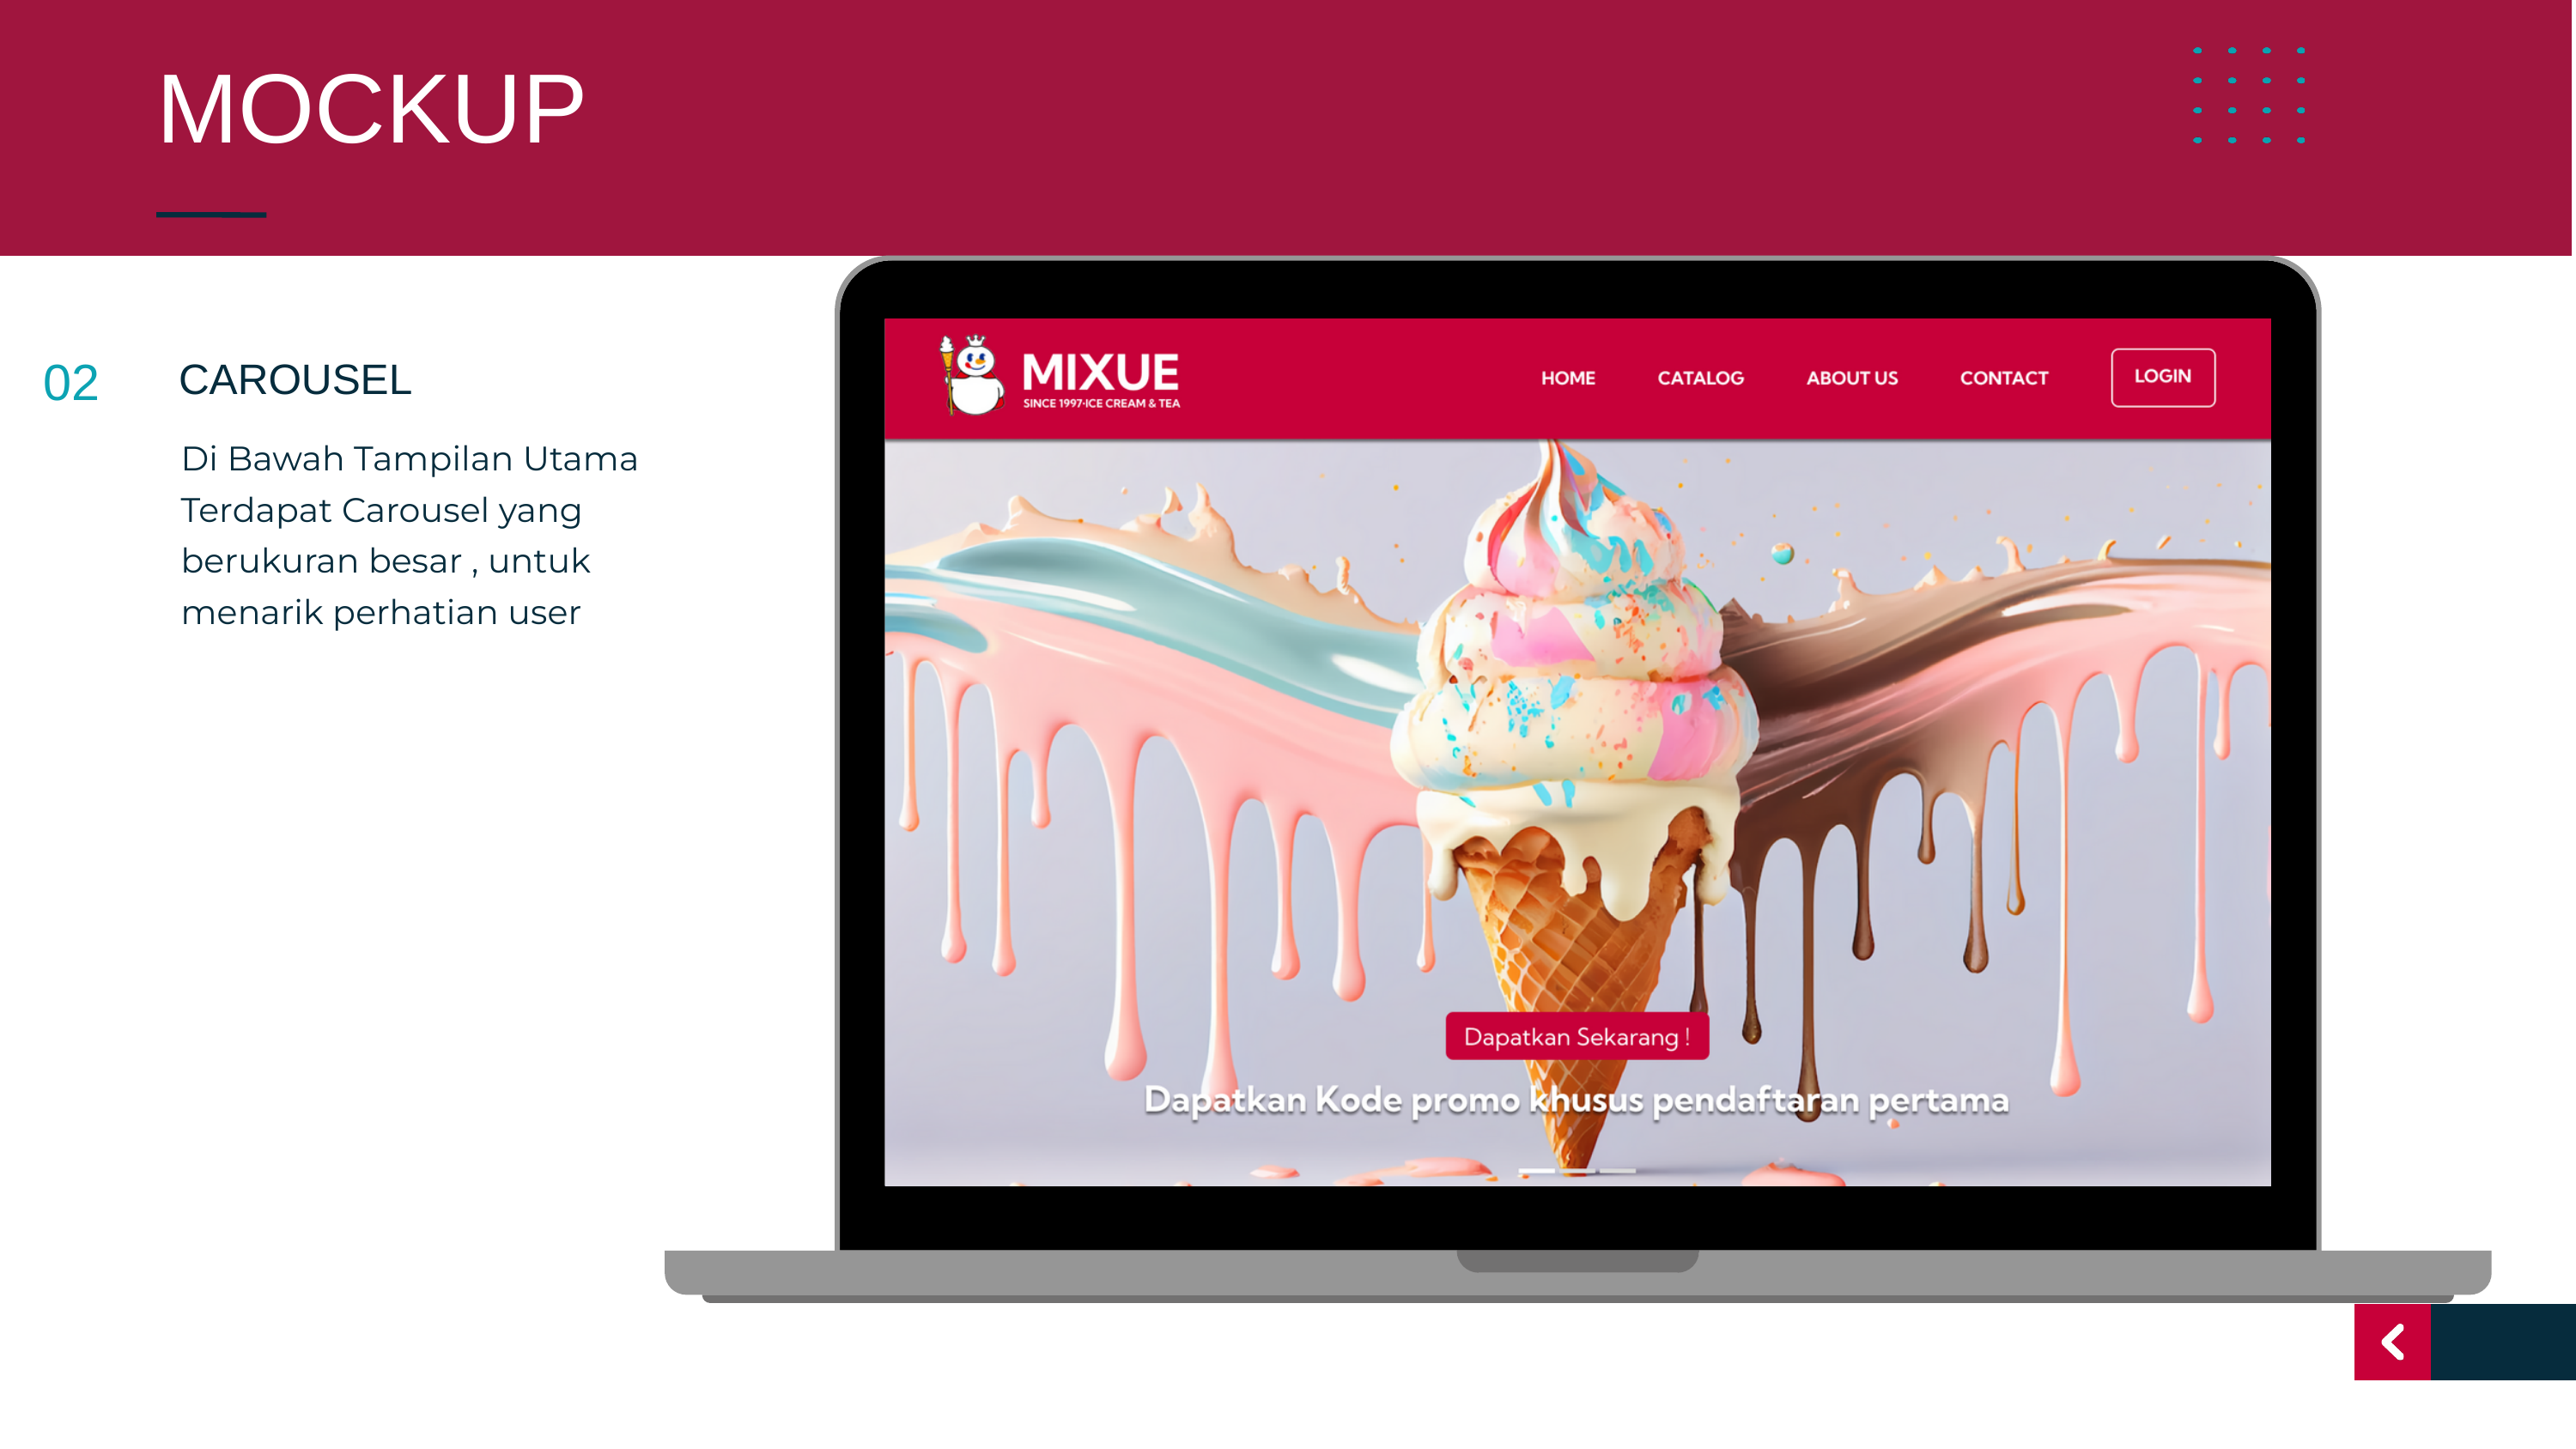

MOCKUP

02
CAROUSEL
Di Bawah Tampilan Utama Terdapat Carousel yang berukuran besar , untuk menarik perhatian user